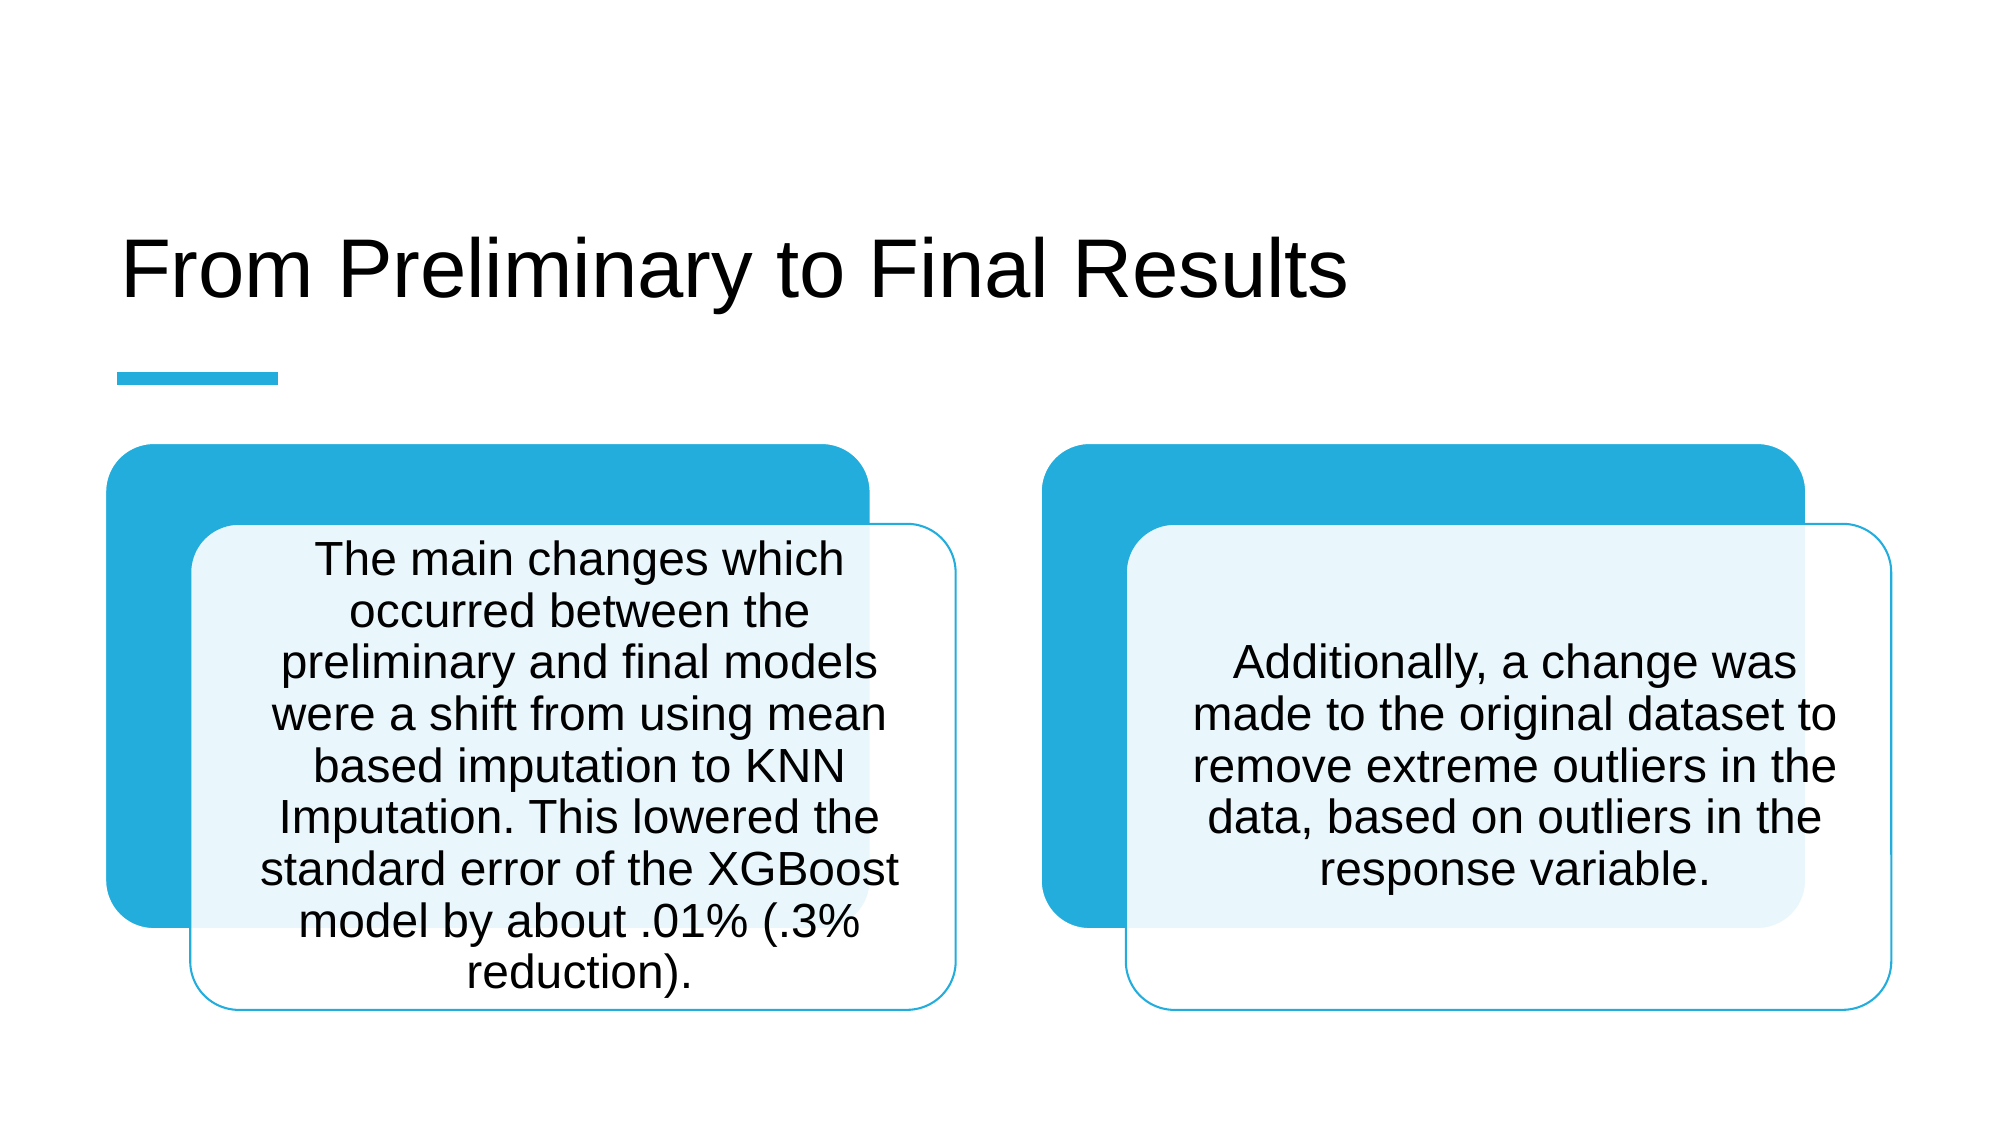

# From Preliminary to Final Results
The main changes which occurred between the preliminary and final models were a shift from using mean based imputation to KNN Imputation. This lowered the standard error of the XGBoost model by about .01% (.3% reduction).
Additionally, a change was made to the original dataset to remove extreme outliers in the data, based on outliers in the response variable.